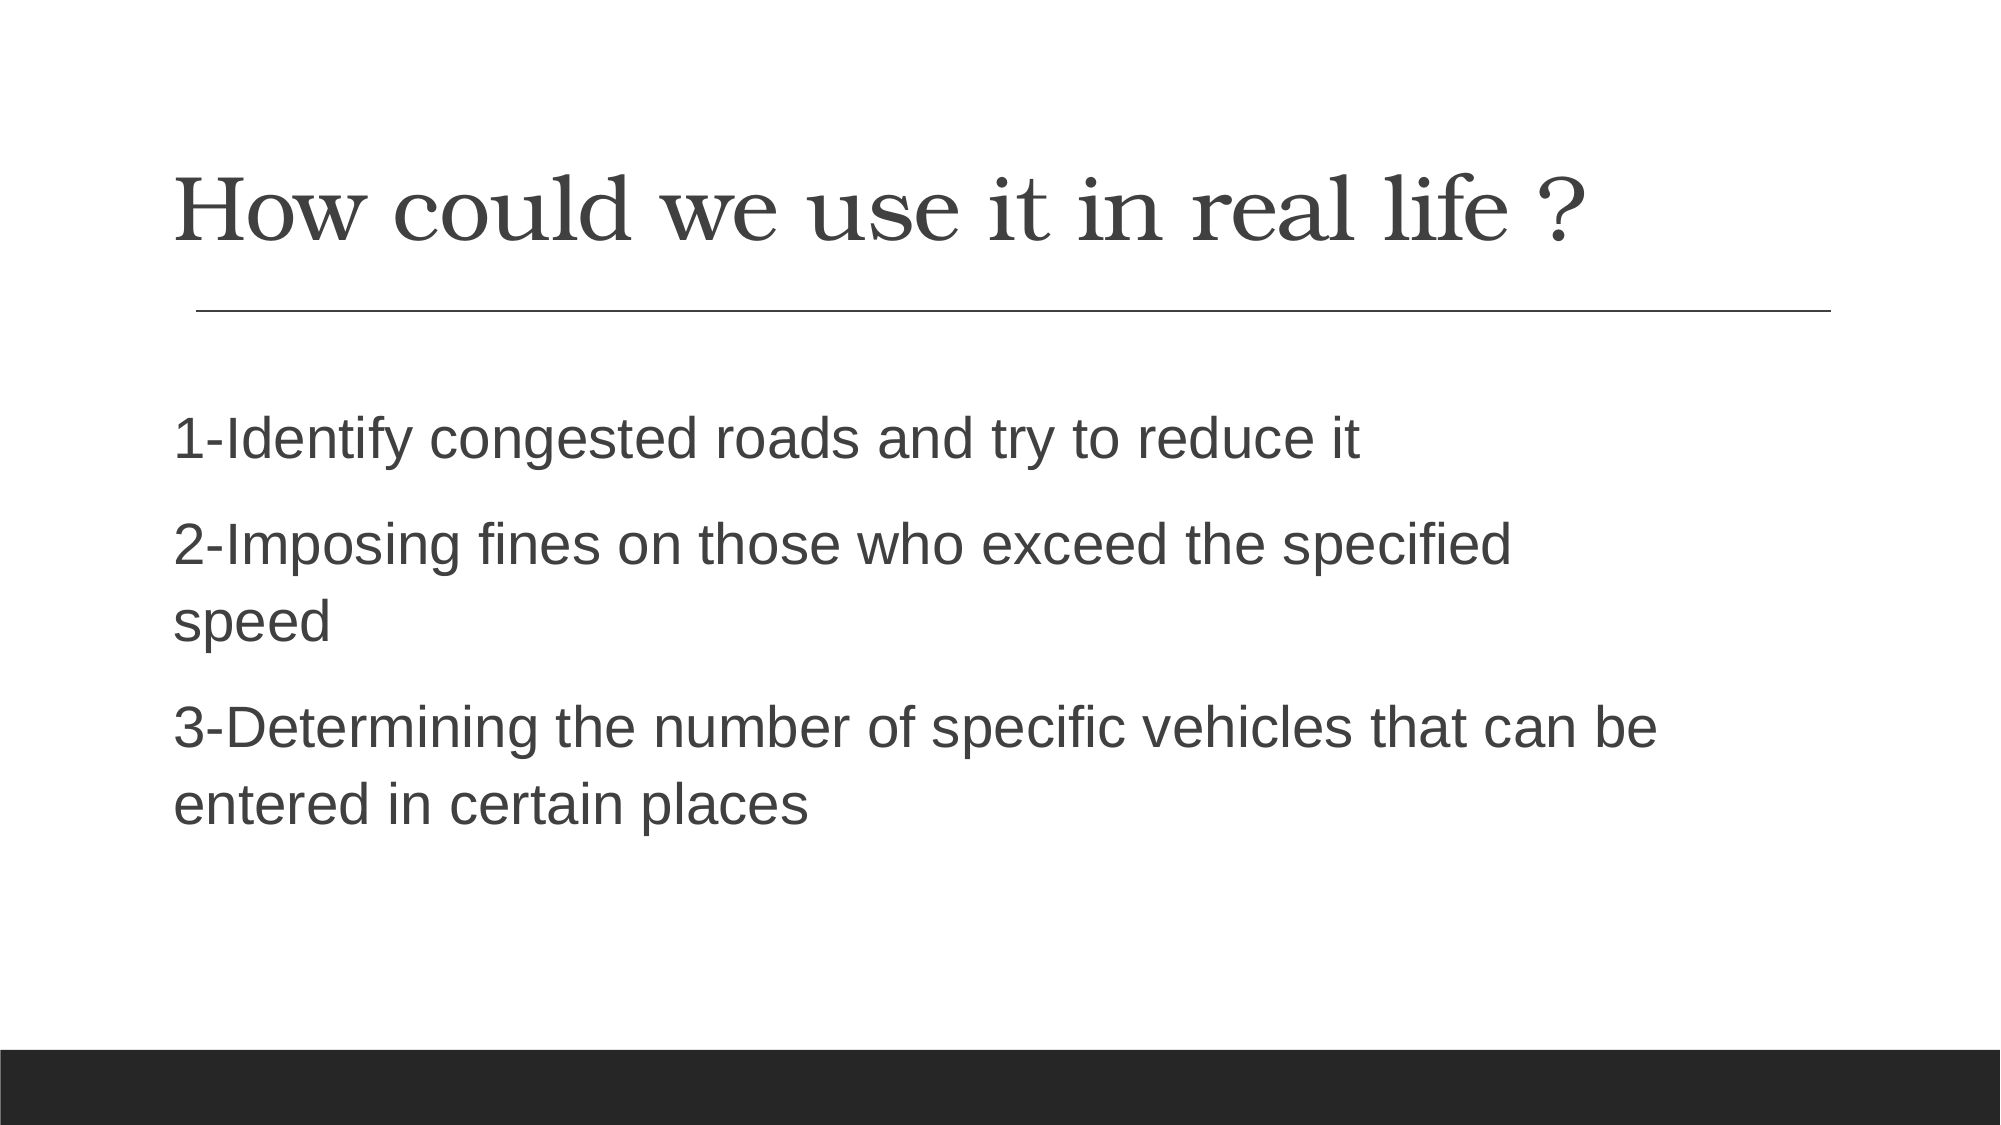

# How could we use it in real life ?
1-Identify congested roads and try to reduce it
2-Imposing fines on those who exceed the specified speed
3-Determining the number of specific vehicles that can be entered in certain places